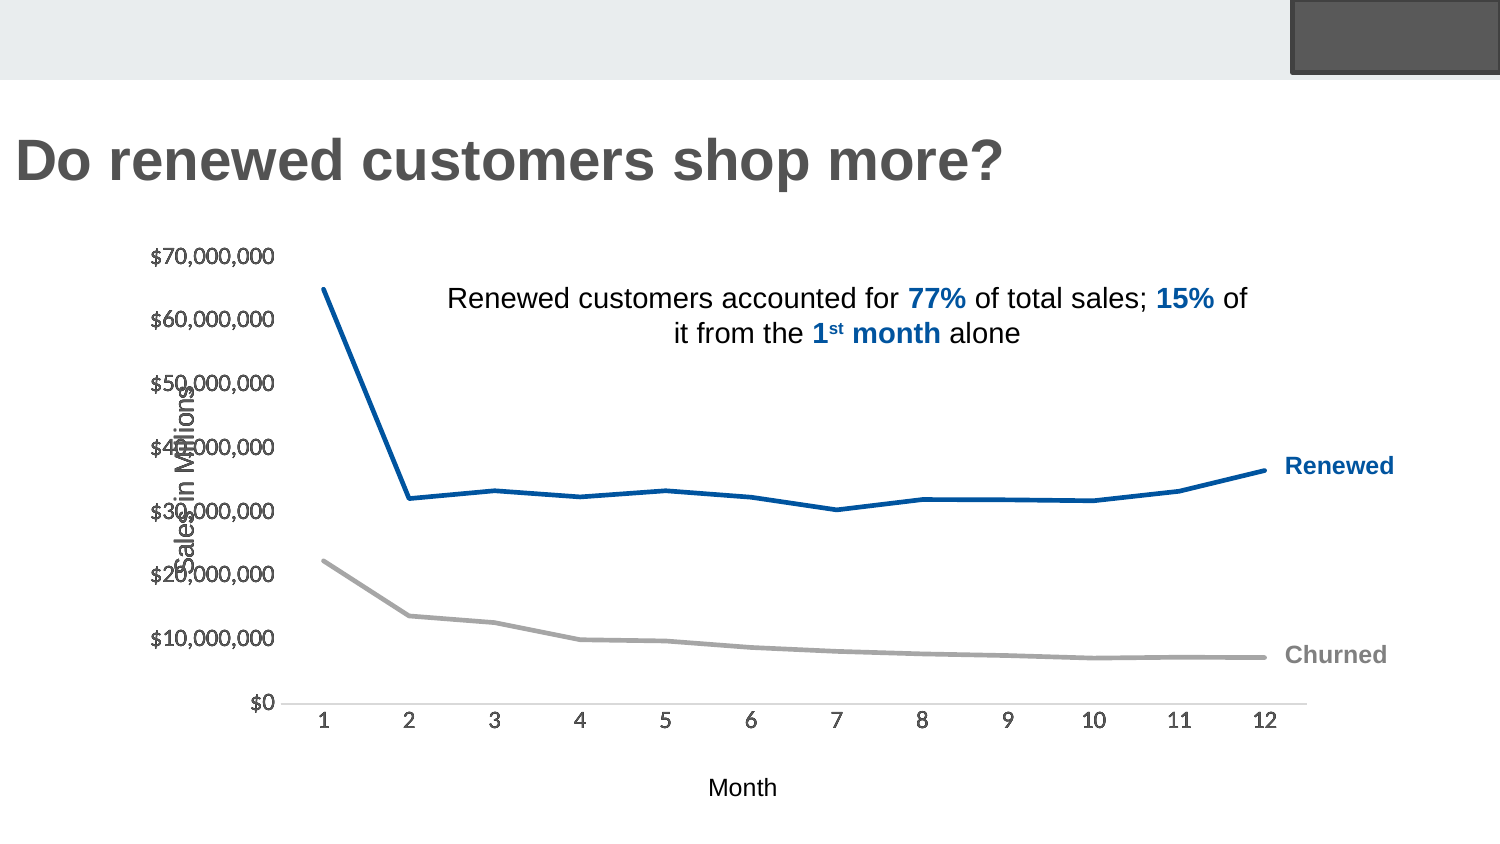

Do renewed customers shop more?

### Chart

| Category | Non-Renewed | Renewed |
|---|---|---|
| 1 | 22475704.86 | 65102634.33 |
| 2 | 13833126.47 | 32249828.49 |
| 3 | 12789101.62 | 33484571.75 |
| 4 | 10100449.39 | 32510868.77 |
| 5 | 9911150.040000001 | 33481167.58 |
| 6 | 8886127.18 | 32462033.01 |
| 7 | 8276629.61 | 30474483.5 |
| 8 | 7880795.220000001 | 32101085.29 |
| 9 | 7615659.96 | 32063084.33 |
| 10 | 7218944.73 | 31912789.61 |
| 11 | 7358455.58 | 33401873.57 |
| 12 | 7307930.54 | 36654487.95 |

### Chart

| Category | Non-Renewed | Renewed |
|---|---|---|
| 1 | 22475704.86 | 65102634.33 |
| 2 | 13833126.47 | 32249828.49 |
| 3 | 12789101.62 | 33484571.75 |
| 4 | 10100449.39 | 32510868.77 |
| 5 | 9911150.040000001 | 33481167.58 |
| 6 | 8886127.18 | 32462033.01 |
| 7 | 8276629.61 | 30474483.5 |
| 8 | 7880795.220000001 | 32101085.29 |
| 9 | 7615659.96 | 32063084.33 |
| 10 | 7218944.73 | 31912789.61 |
| 11 | 7358455.58 | 33401873.57 |
| 12 | 7307930.54 | 36654487.95 |

### Chart

| Category | Non-Renewed | Renewed |
|---|---|---|
| 1 | 22475704.86 | 65102634.33 |
| 2 | 13833126.47 | 32249828.49 |
| 3 | 12789101.62 | 33484571.75 |
| 4 | 10100449.39 | 32510868.77 |
| 5 | 9911150.040000001 | 33481167.58 |
| 6 | 8886127.18 | 32462033.01 |
| 7 | 8276629.61 | 30474483.5 |
| 8 | 7880795.220000001 | 32101085.29 |
| 9 | 7615659.96 | 32063084.33 |
| 10 | 7218944.73 | 31912789.61 |
| 11 | 7358455.58 | 33401873.57 |
| 12 | 7307930.54 | 36654487.95 |
Renewed customers accounted for 77% of total sales; 15% of it from the 1st month alone
Renewed
Churned
Month